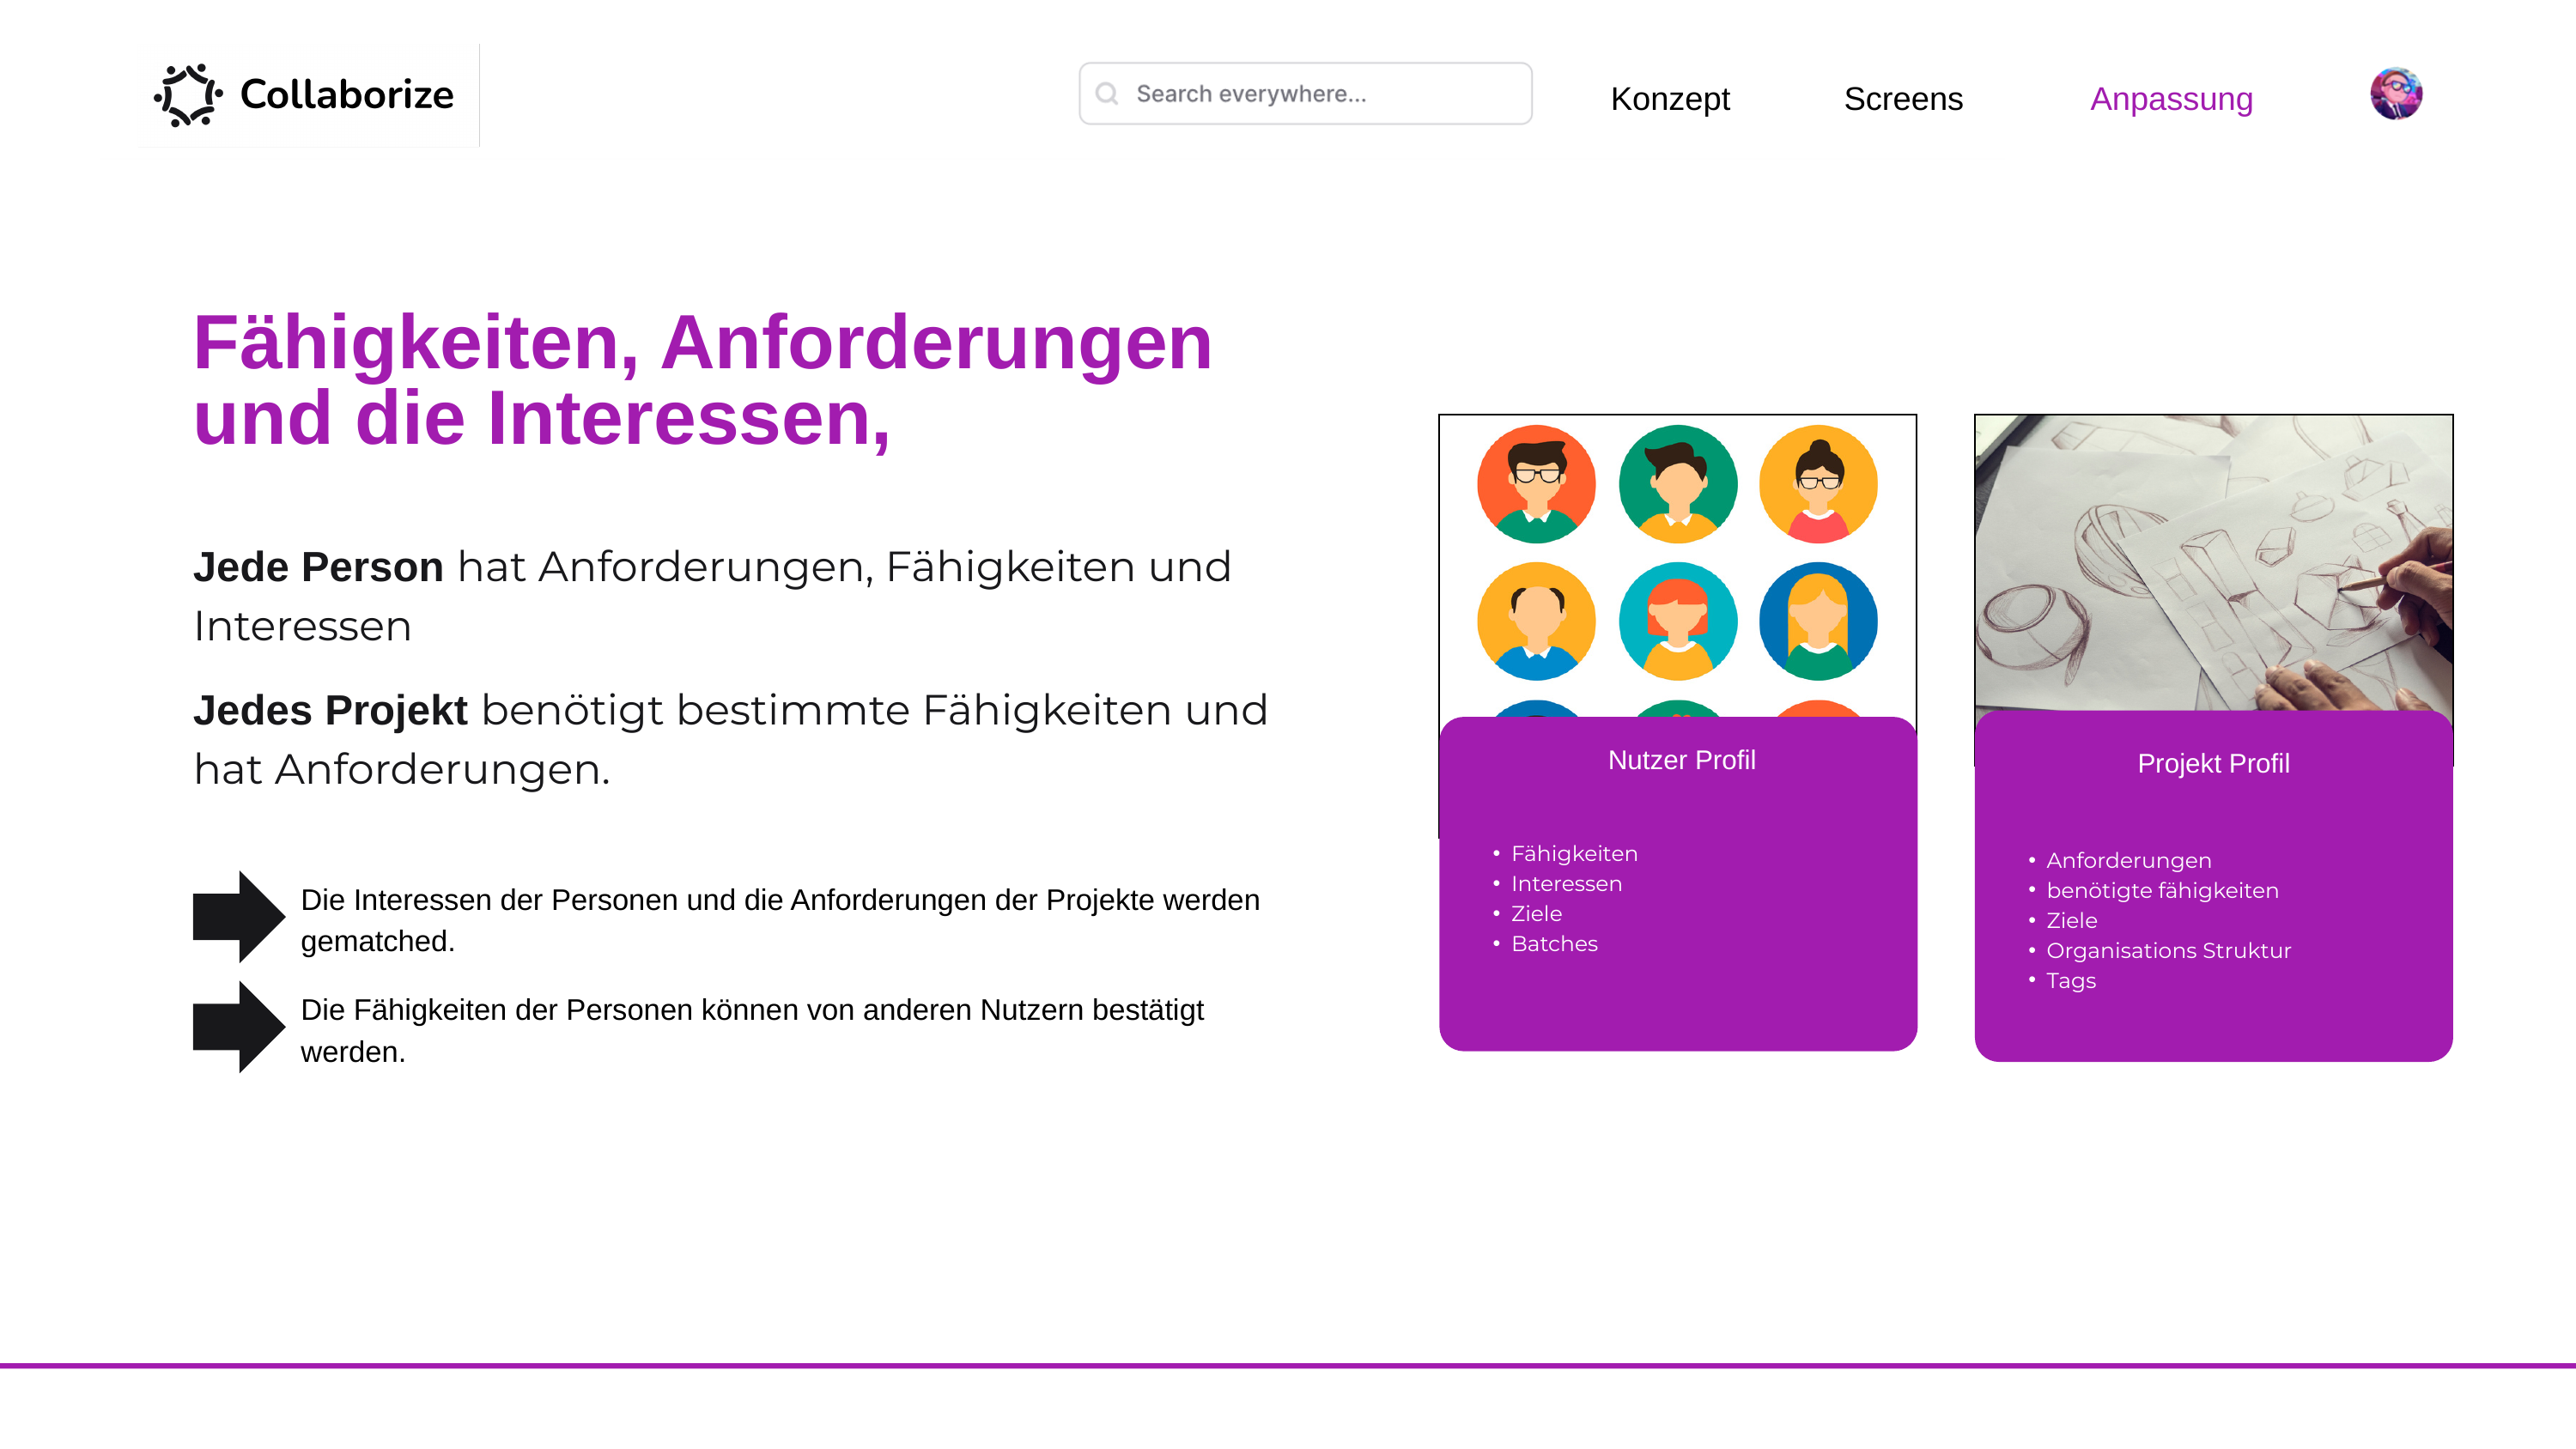

Your Logo
Date//Time//Year

Your Logo
Date//Time//Year
Konzept
Screens
Anpassung

Fähigkeiten, Anforderungen und die Interessen,

Nutzer Profil
Fähigkeiten
Interessen
Ziele
Batches

Projekt Profil
Anforderungen
benötigte fähigkeiten
Ziele
Organisations Struktur
Tags

Jede Person hat Anforderungen, Fähigkeiten und Interessen
Jedes Projekt benötigt bestimmte Fähigkeiten und hat Anforderungen.

Die Interessen der Personen und die Anforderungen der Projekte werden gematched.

Die Fähigkeiten der Personen können von anderen Nutzern bestätigt werden.